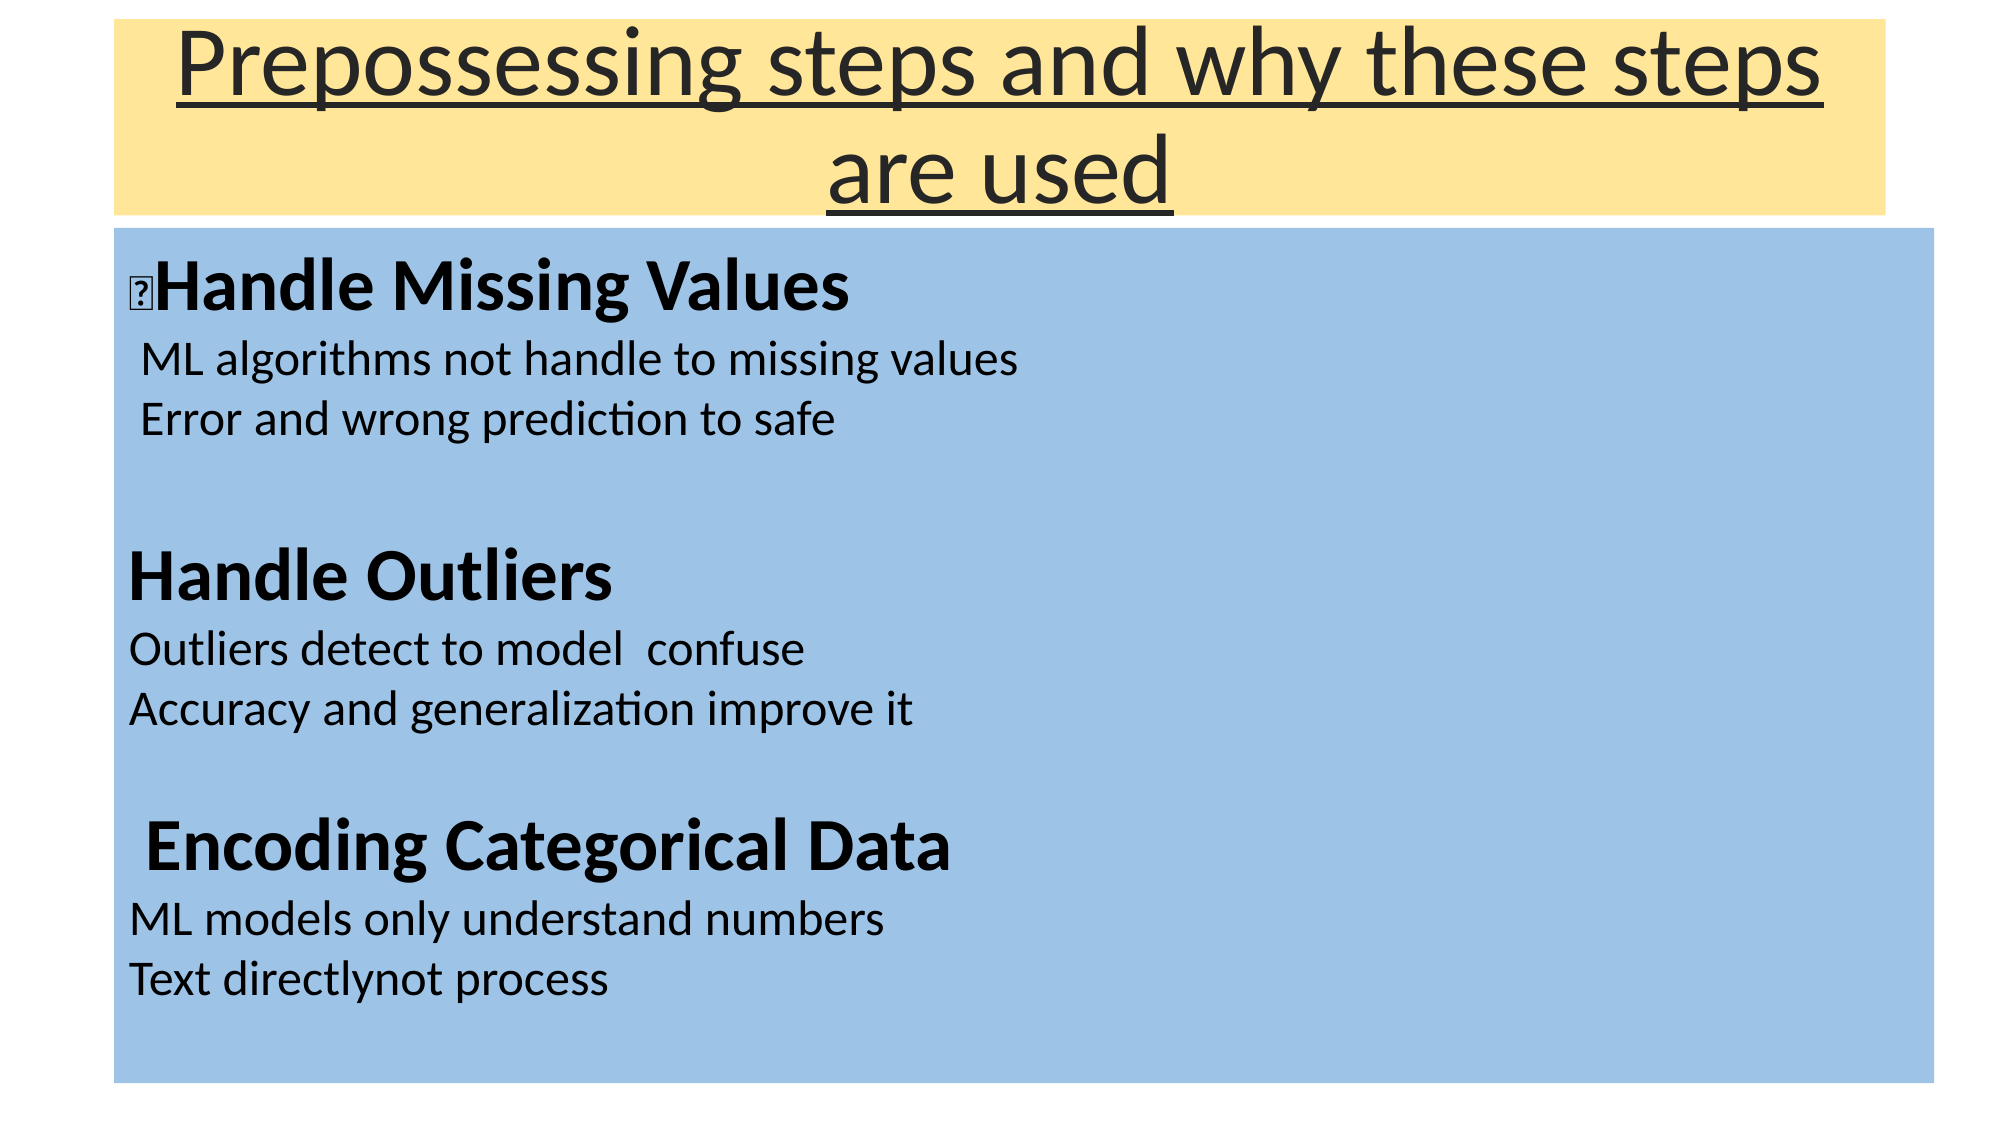

# Prepossessing steps and why these steps are used
⿤Handle Missing Values
 ML algorithms not handle to missing values
 Error and wrong prediction to safe

Handle Outliers
Outliers detect to model  confuse
Accuracy and generalization improve it

 Encoding Categorical Data
ML models only understand numbers
Text directlynot process